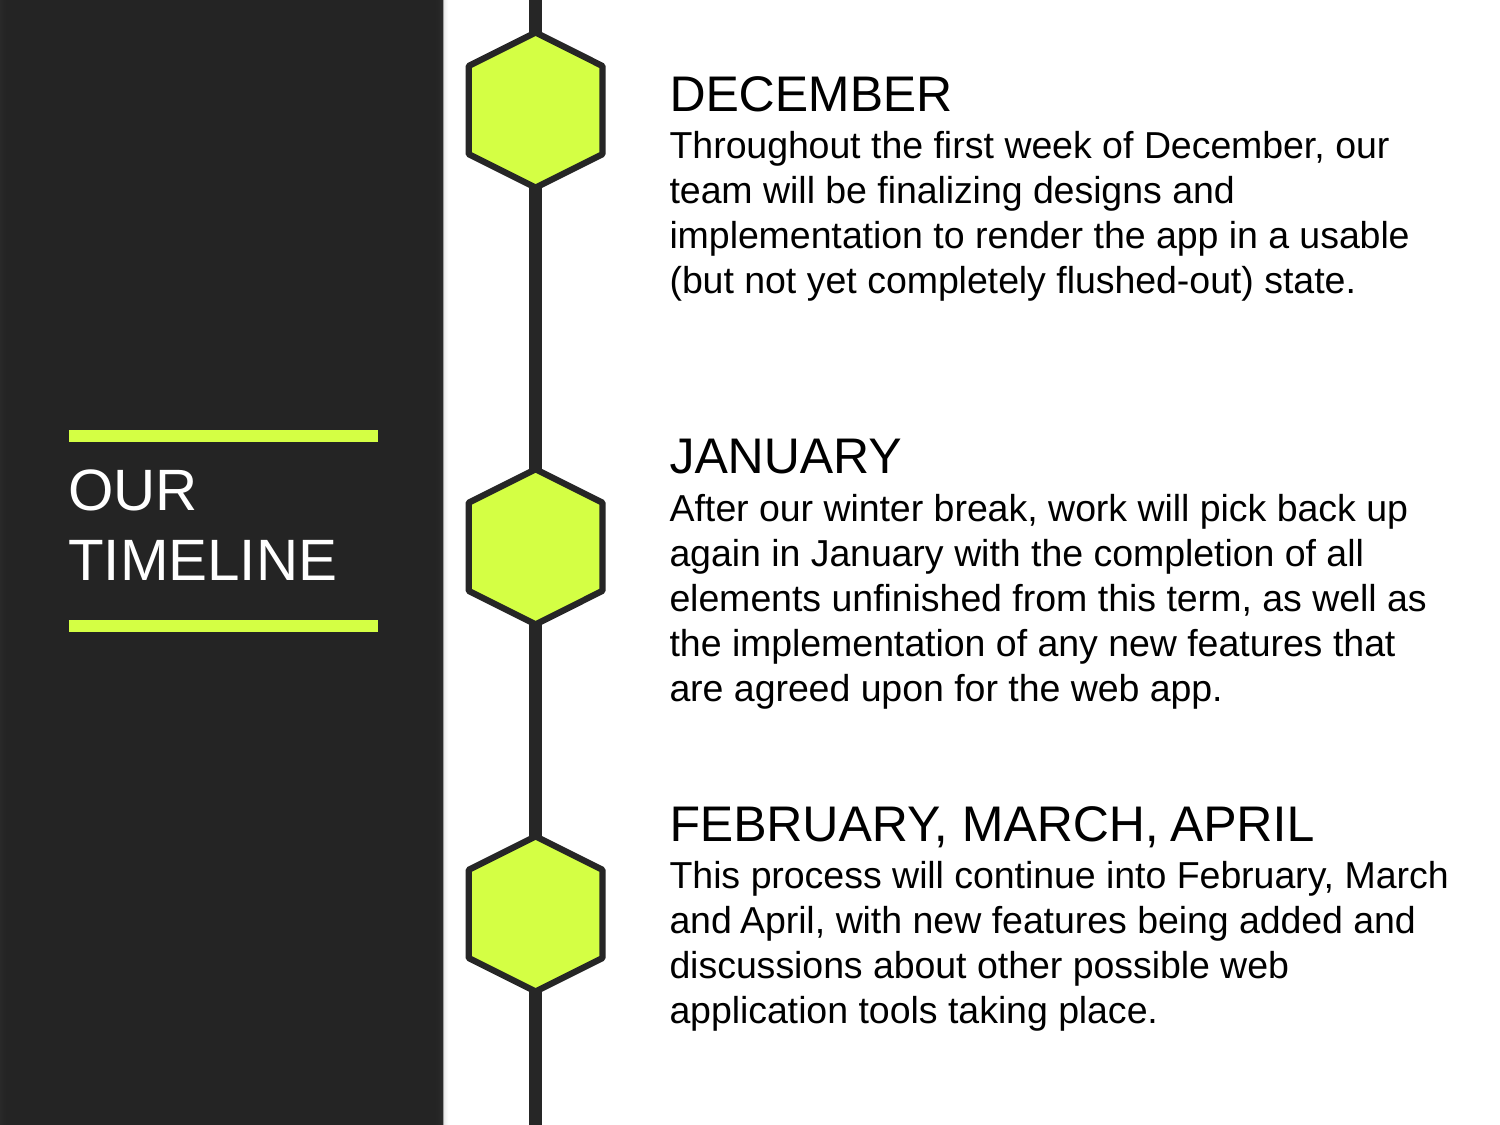

DECEMBER
Throughout the first week of December, our team will be finalizing designs and implementation to render the app in a usable (but not yet completely flushed-out) state.

JANUARY
After our winter break, work will pick back up again in January with the completion of all elements unfinished from this term, as well as the implementation of any new features that are agreed upon for the web app.
OUR
TIMELINE

FEBRUARY, MARCH, APRIL
This process will continue into February, March and April, with new features being added and discussions about other possible web application tools taking place.